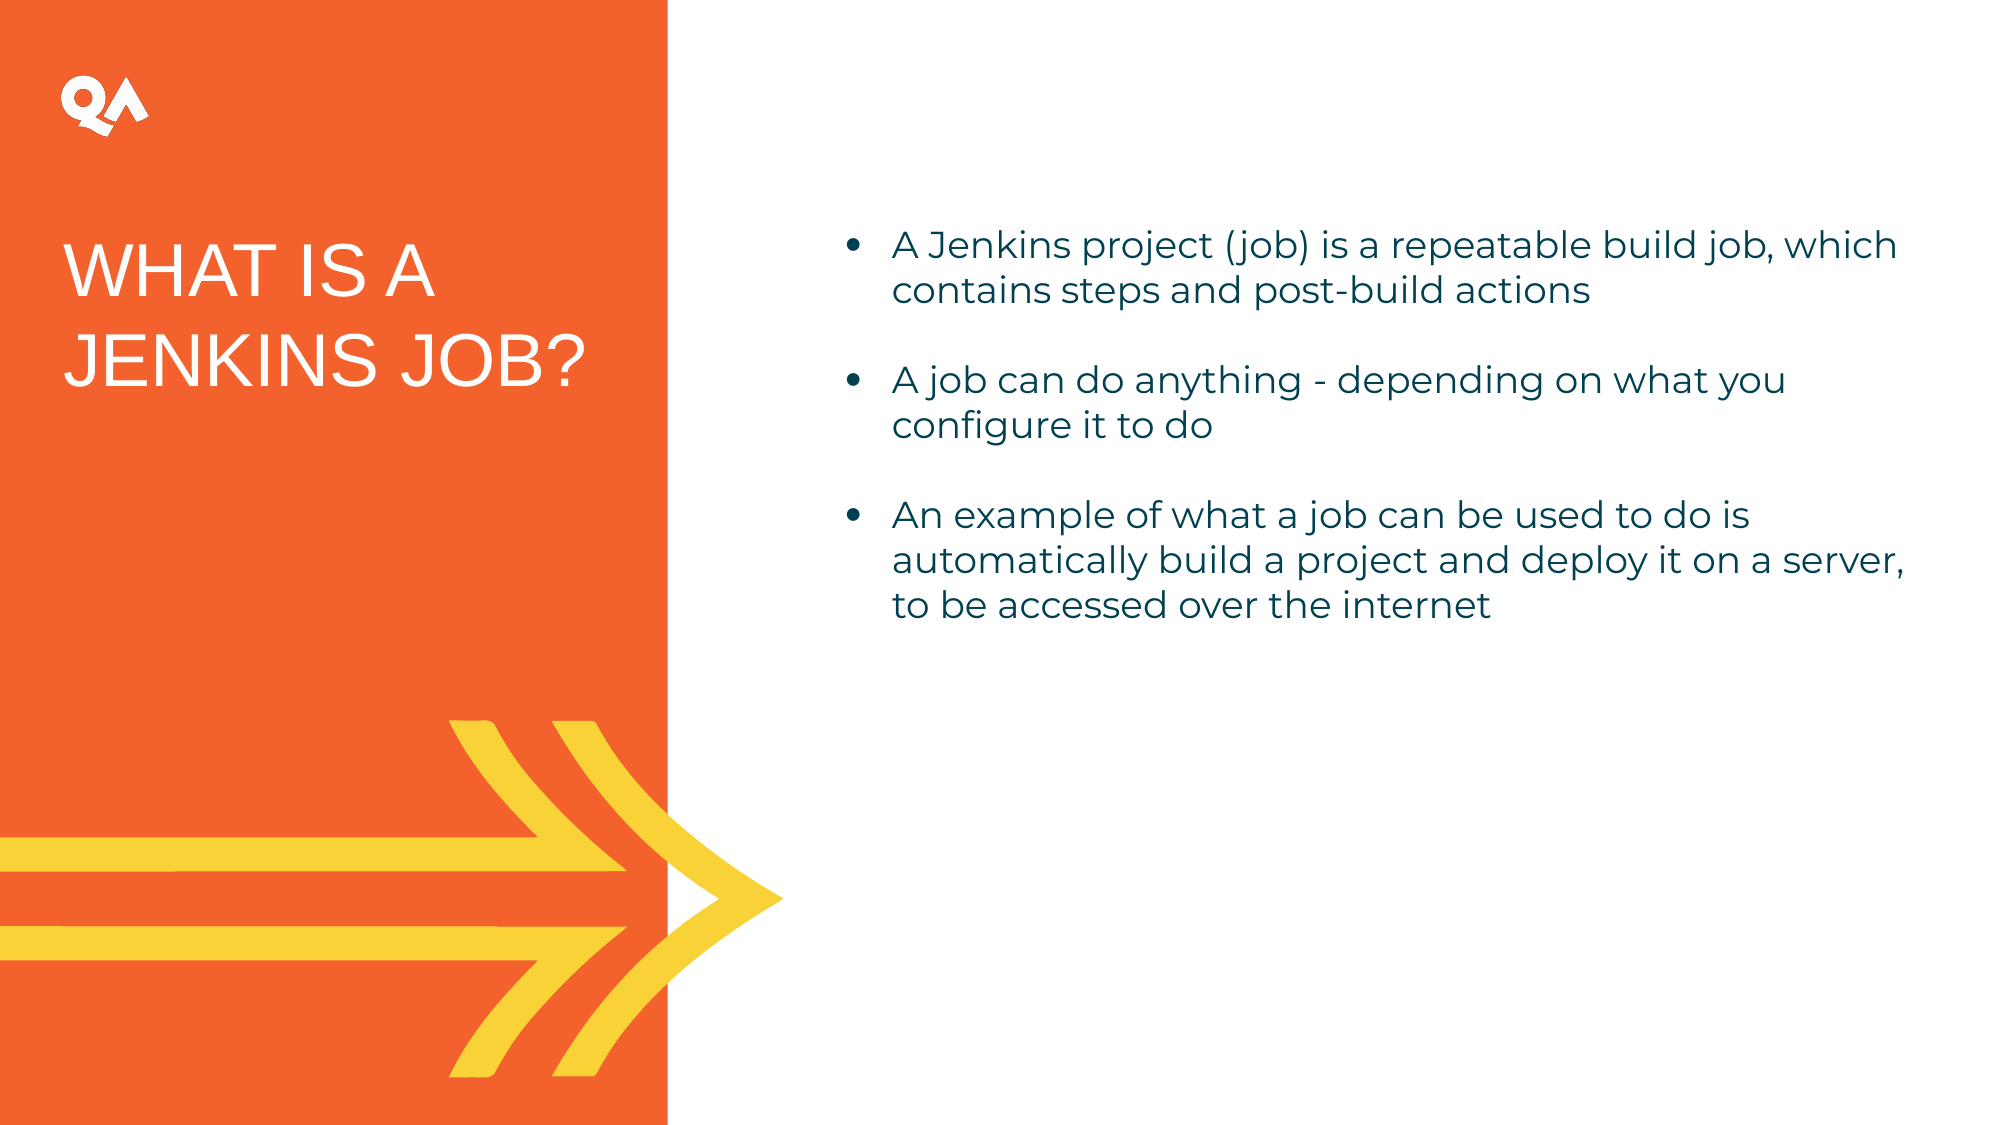

What is a Jenkins Job?
A Jenkins project (job) is a repeatable build job, which contains steps and post-build actions

A job can do anything - depending on what you configure it to do

An example of what a job can be used to do is automatically build a project and deploy it on a server, to be accessed over the internet